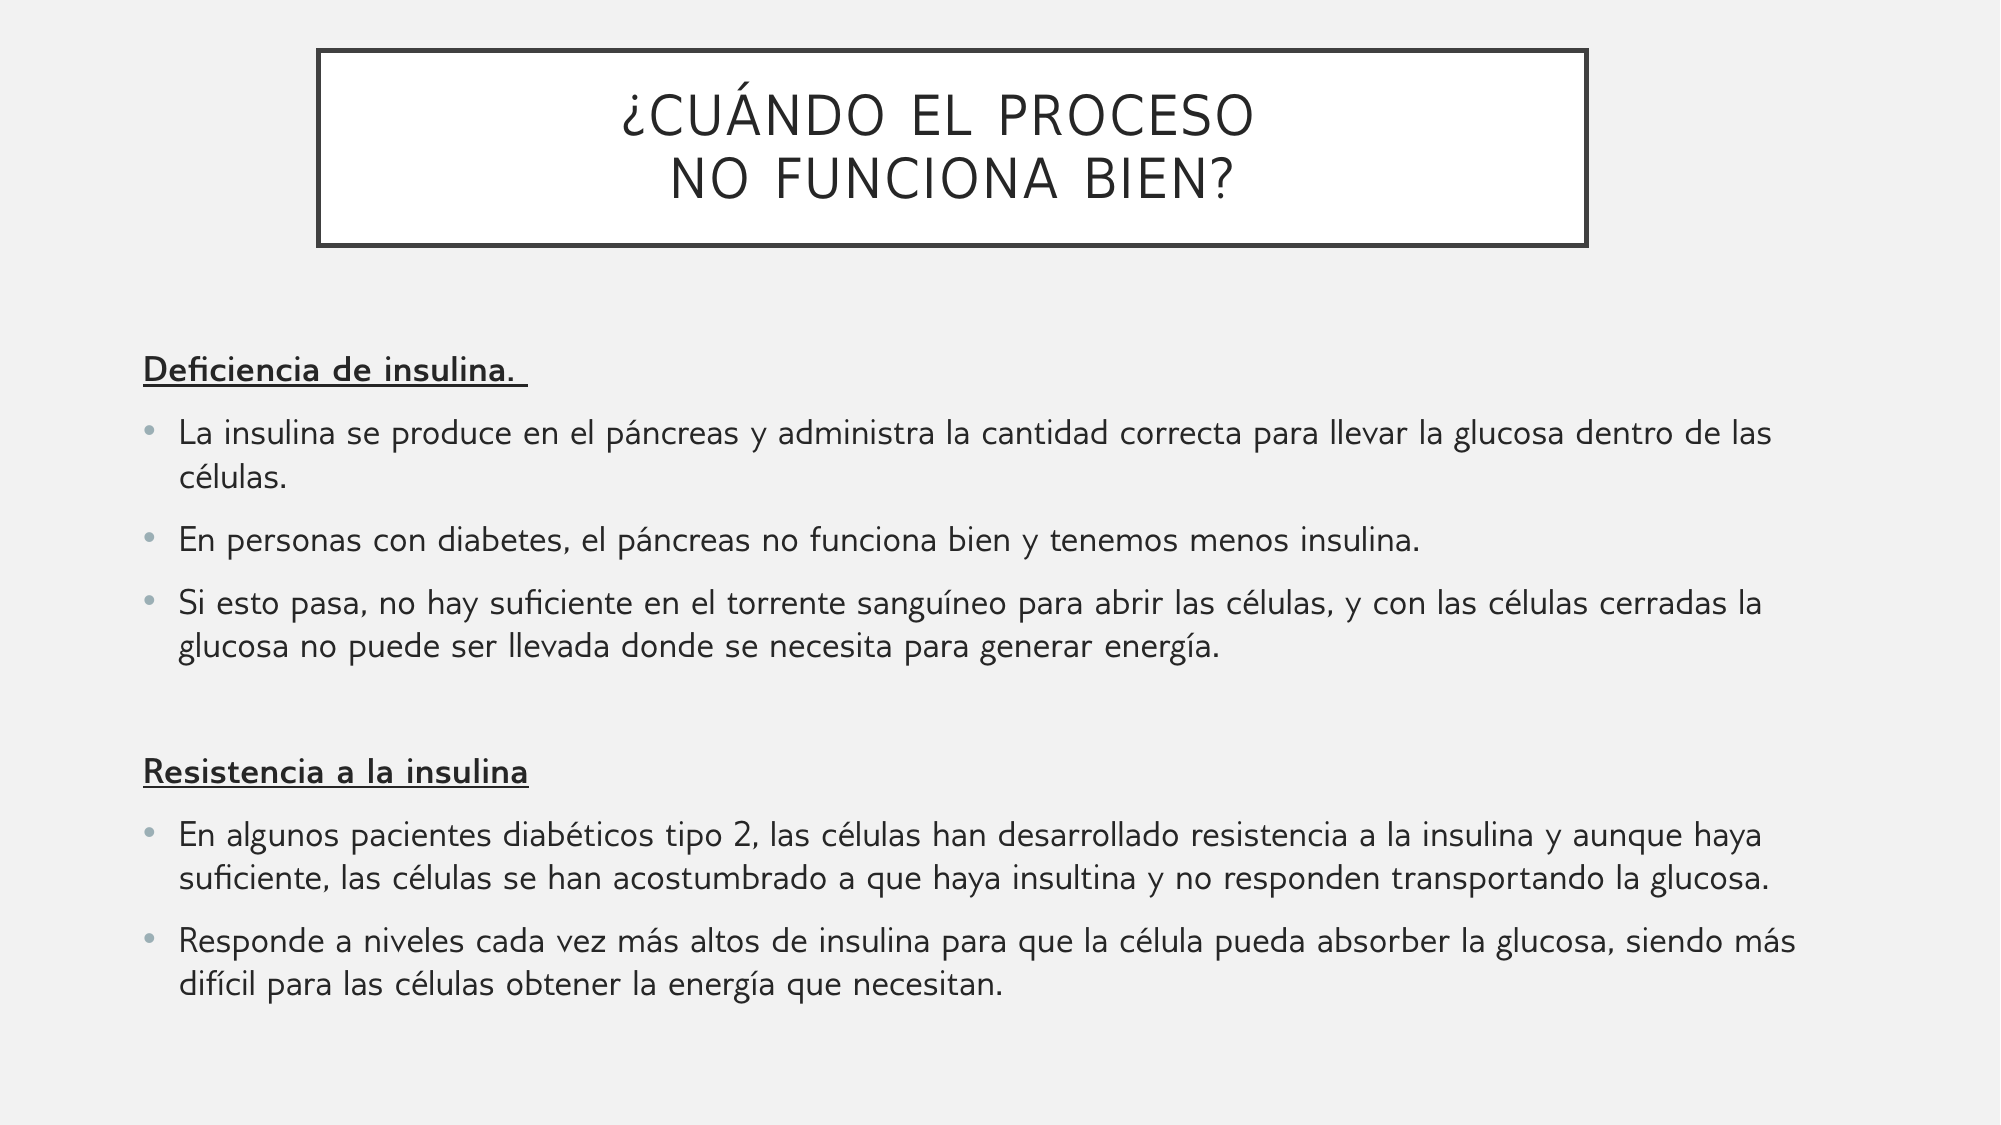

# ¿cuándo el proceso no funciona bien?
Deficiencia de insulina.
La insulina se produce en el páncreas y administra la cantidad correcta para llevar la glucosa dentro de las células.
En personas con diabetes, el páncreas no funciona bien y tenemos menos insulina.
Si esto pasa, no hay suficiente en el torrente sanguíneo para abrir las células, y con las células cerradas la glucosa no puede ser llevada donde se necesita para generar energía.

Resistencia a la insulina
En algunos pacientes diabéticos tipo 2, las células han desarrollado resistencia a la insulina y aunque haya suficiente, las células se han acostumbrado a que haya insultina y no responden transportando la glucosa.
Responde a niveles cada vez más altos de insulina para que la célula pueda absorber la glucosa, siendo más difícil para las células obtener la energía que necesitan.